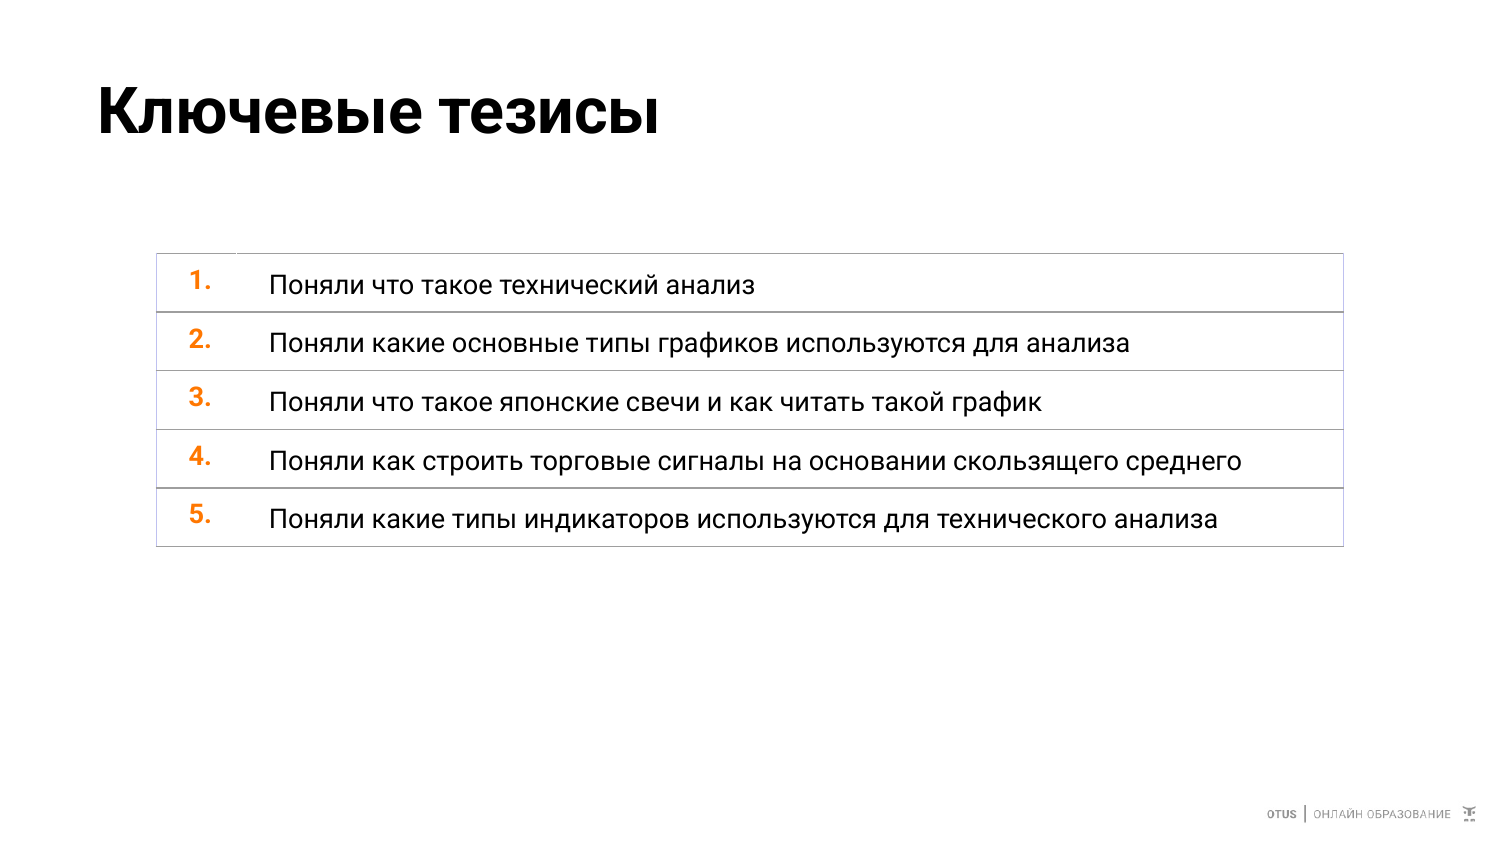

# Ключевые тезисы

| 1. | Поняли что такое технический анализ |
| --- | --- |
| 2. | Поняли какие основные типы графиков используются для анализа |
| 3. | Поняли что такое японские свечи и как читать такой график |
| 4. | Поняли как строить торговые сигналы на основании скользящего среднего |
| 5. | Поняли какие типы индикаторов используются для технического анализа |